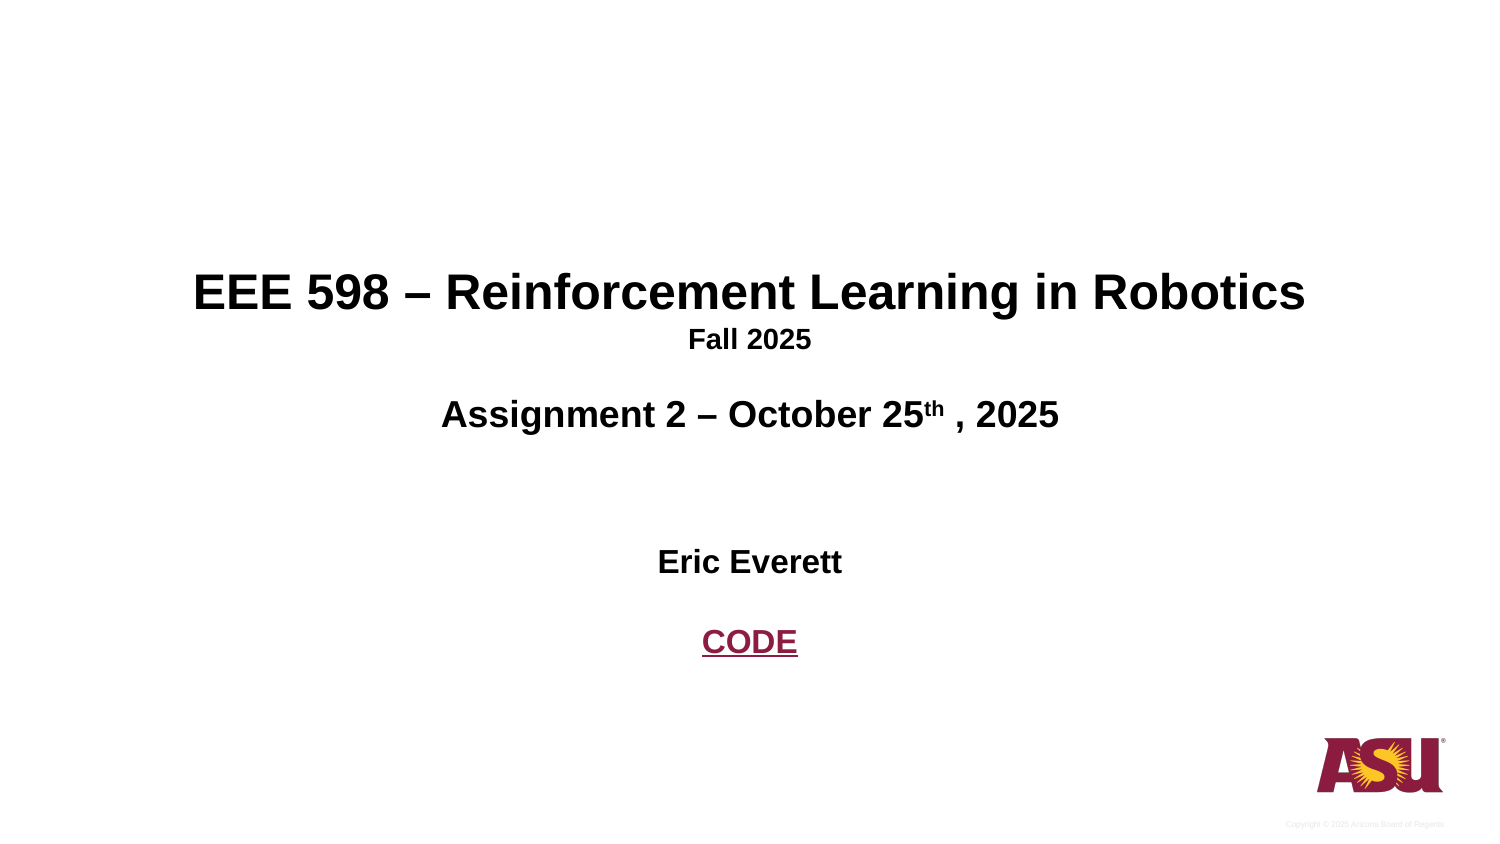

EEE 598 – Reinforcement Learning in Robotics
Fall 2025
Assignment 2 – October 25th , 2025

Eric Everett
CODE